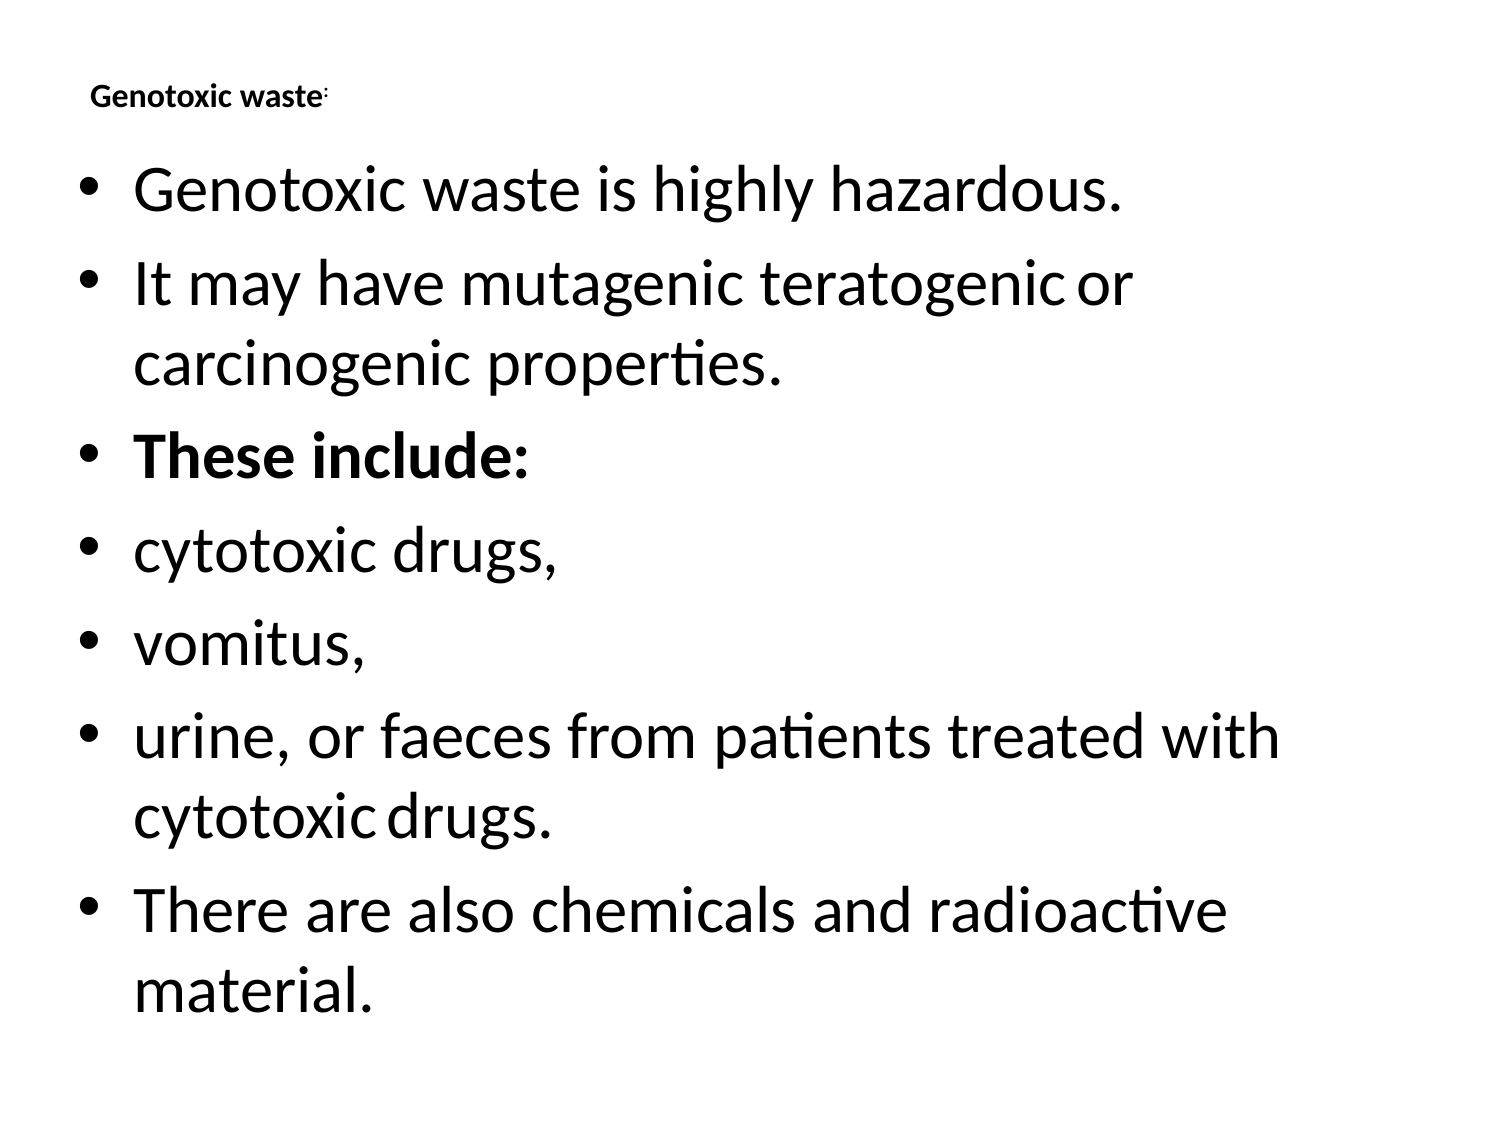

# Genotoxic waste:
Genotoxic waste is highly hazardous.
It may have mutagenic teratogenic or carcinogenic properties.
These include:
cytotoxic drugs,
vomitus,
urine, or faeces from patients treated with cytotoxic drugs.
There are also chemicals and radioactive material.